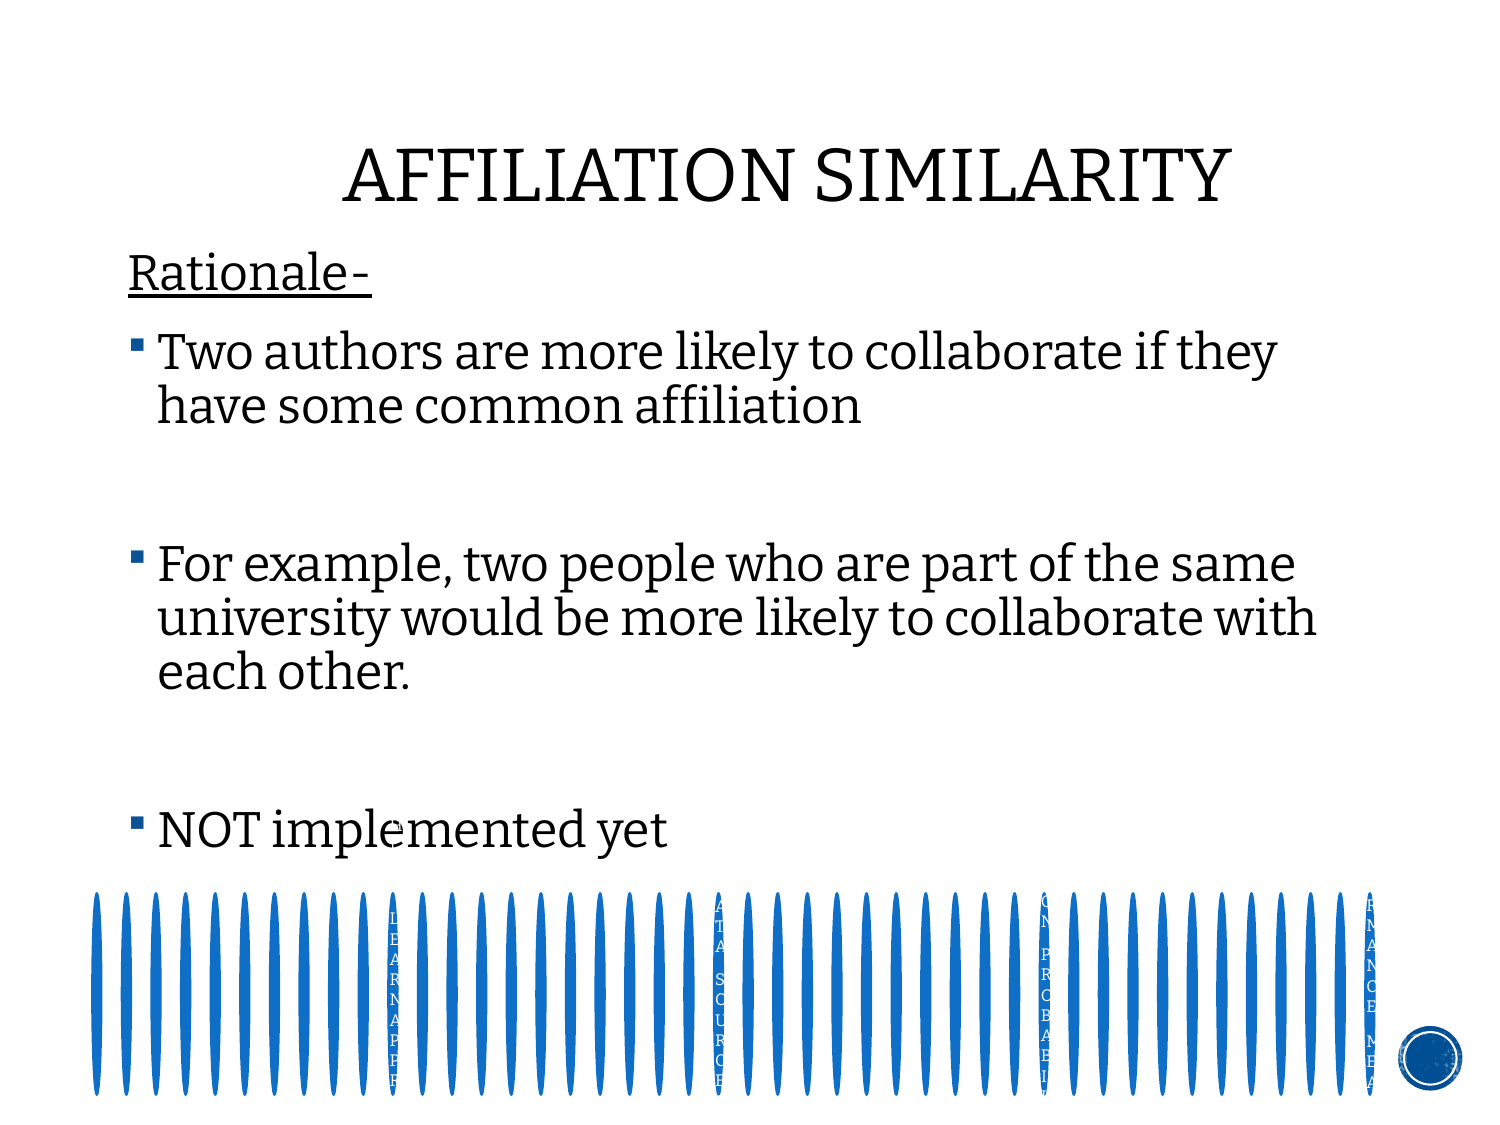

# AFFILIATION SIMILARITY
Rationale-
Two authors are more likely to collaborate if they have some common affiliation

For example, two people who are part of the same university would be more likely to collaborate with each other.

NOT implemented yet
DATA SOURCES